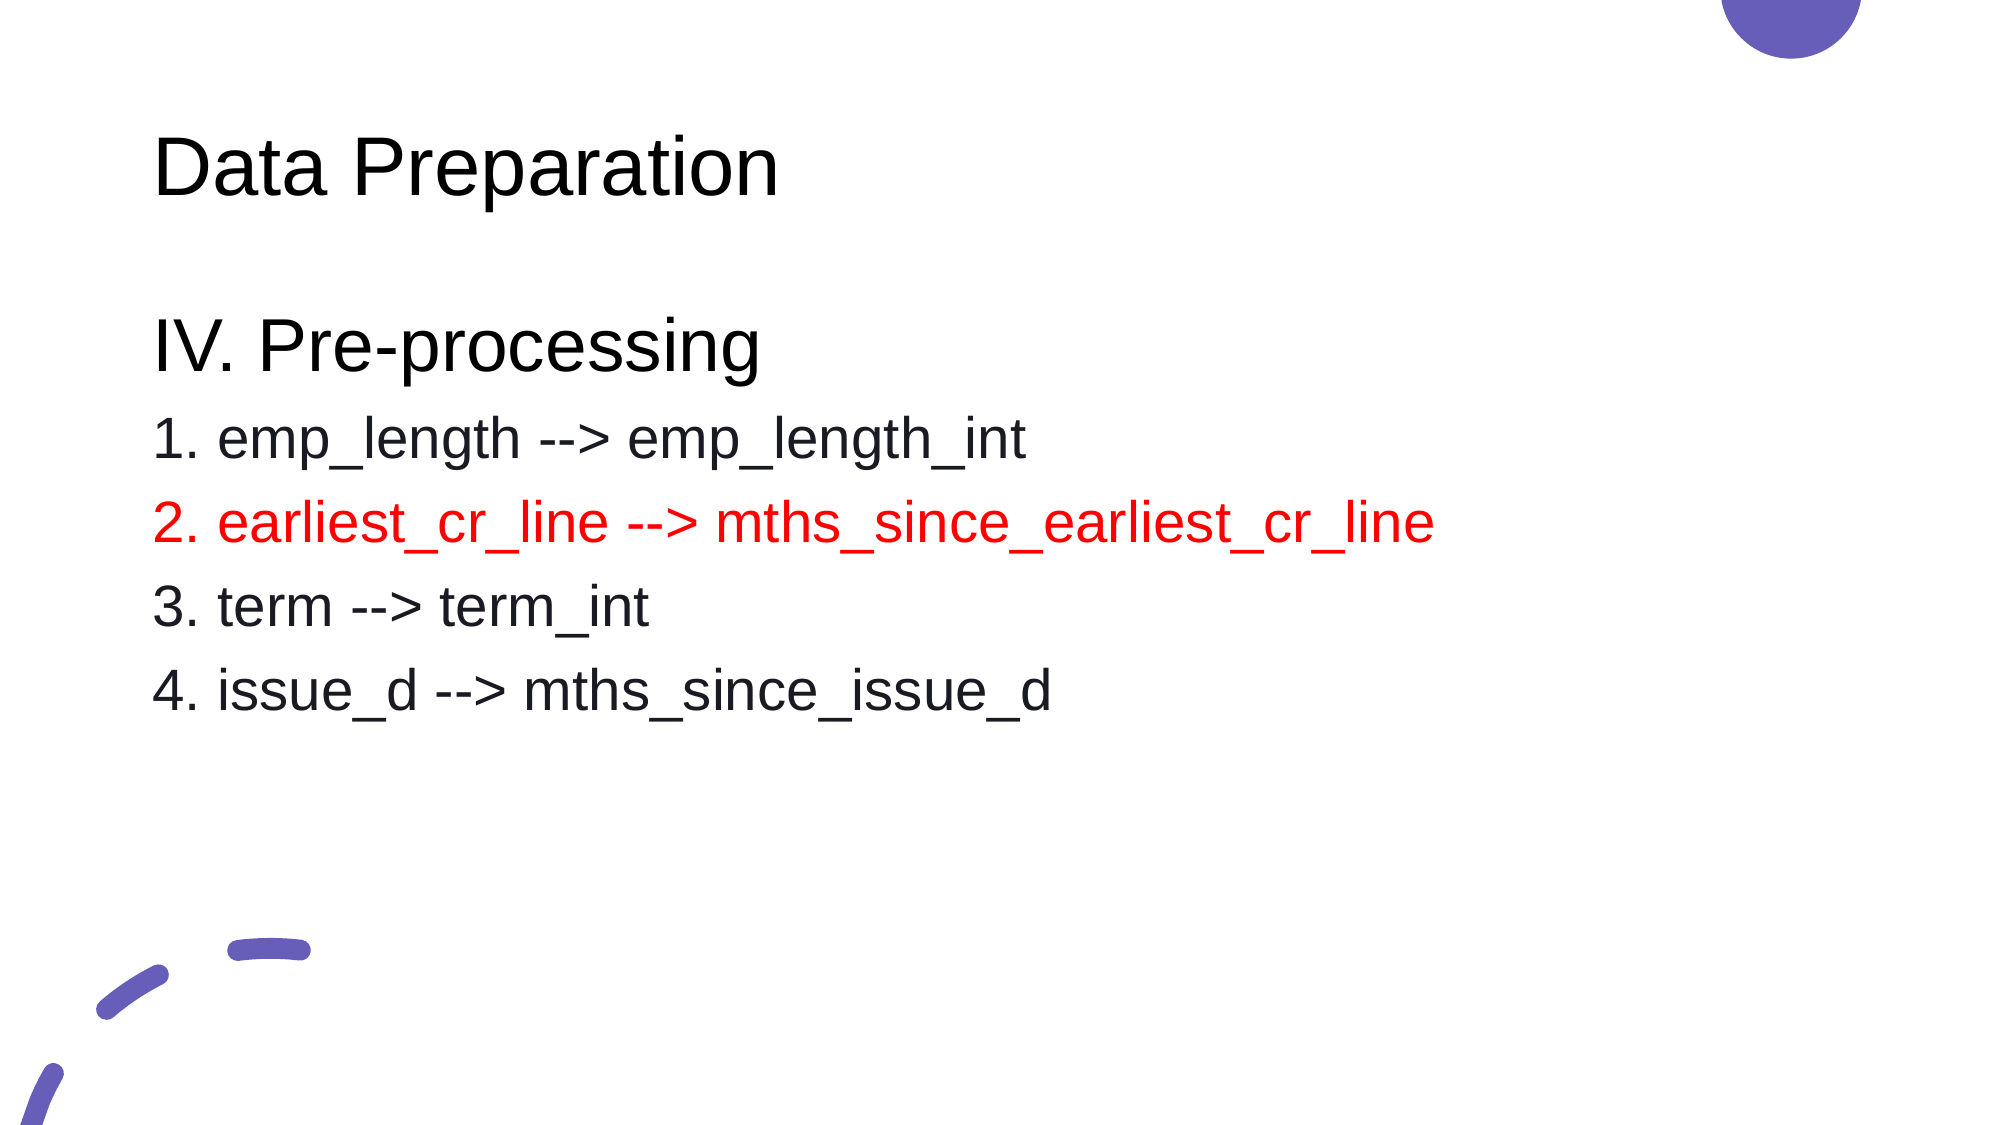

# Data Preparation
IV. Pre-processing
1. emp_length --> emp_length_int
2. earliest_cr_line --> mths_since_earliest_cr_line
3. term --> term_int
4. issue_d --> mths_since_issue_d